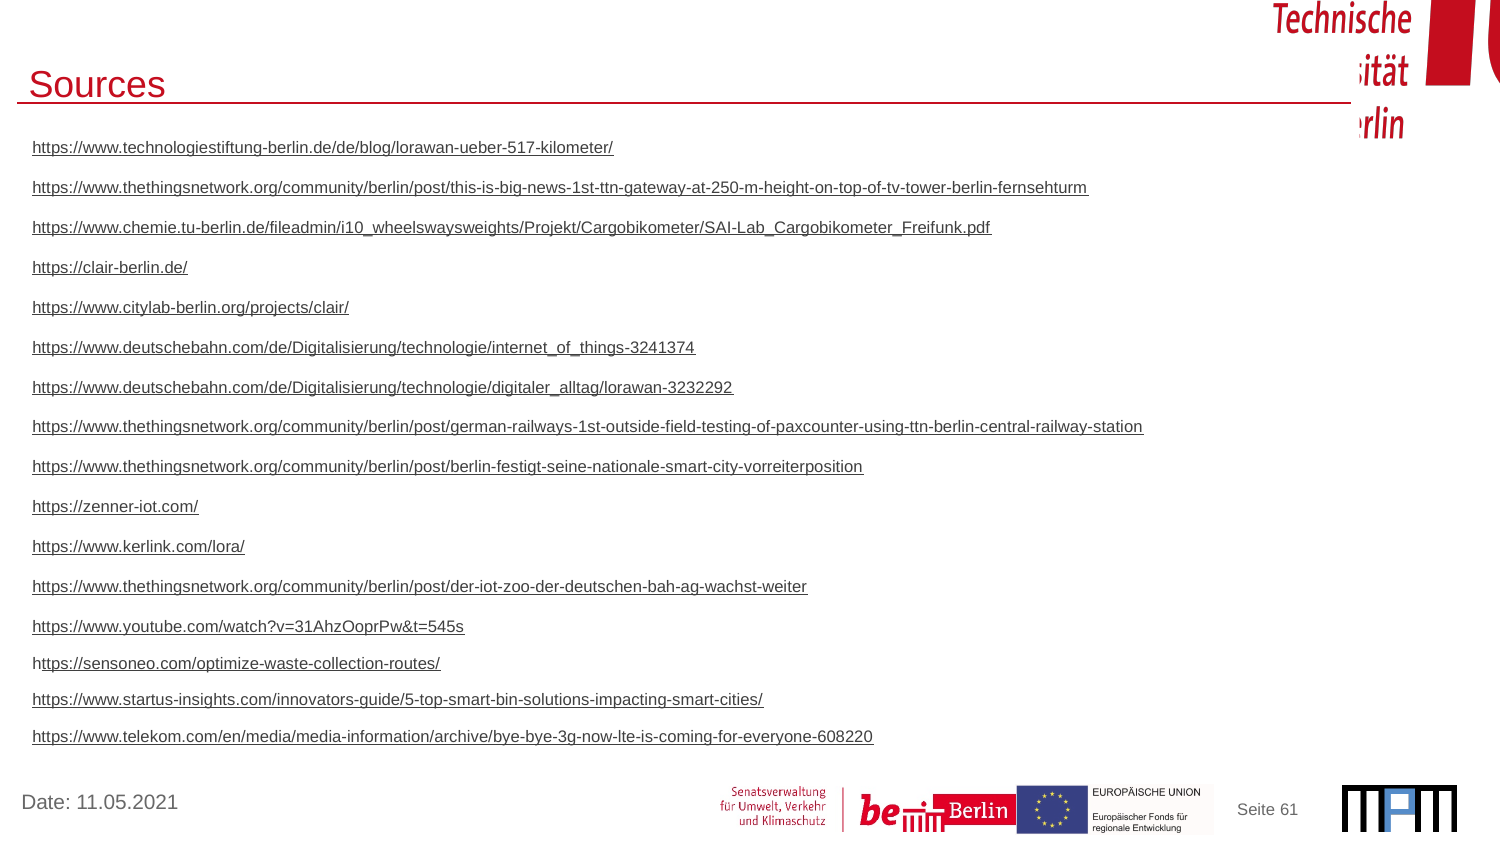

# Sources
https://www.technologiestiftung-berlin.de/de/blog/lorawan-ueber-517-kilometer/

https://www.thethingsnetwork.org/community/berlin/post/this-is-big-news-1st-ttn-gateway-at-250-m-height-on-top-of-tv-tower-berlin-fernsehturm

https://www.chemie.tu-berlin.de/fileadmin/i10_wheelswaysweights/Projekt/Cargobikometer/SAI-Lab_Cargobikometer_Freifunk.pdf

https://clair-berlin.de/

https://www.citylab-berlin.org/projects/clair/

https://www.deutschebahn.com/de/Digitalisierung/technologie/internet_of_things-3241374

https://www.deutschebahn.com/de/Digitalisierung/technologie/digitaler_alltag/lorawan-3232292

https://www.thethingsnetwork.org/community/berlin/post/german-railways-1st-outside-field-testing-of-paxcounter-using-ttn-berlin-central-railway-station

https://www.thethingsnetwork.org/community/berlin/post/berlin-festigt-seine-nationale-smart-city-vorreiterposition

https://zenner-iot.com/

https://www.kerlink.com/lora/

https://www.thethingsnetwork.org/community/berlin/post/der-iot-zoo-der-deutschen-bah-ag-wachst-weiter

https://www.youtube.com/watch?v=31AhzOoprPw&t=545s
https://sensoneo.com/optimize-waste-collection-routes/
https://www.startus-insights.com/innovators-guide/5-top-smart-bin-solutions-impacting-smart-cities/
https://www.telekom.com/en/media/media-information/archive/bye-bye-3g-now-lte-is-coming-for-everyone-608220

Seite 61